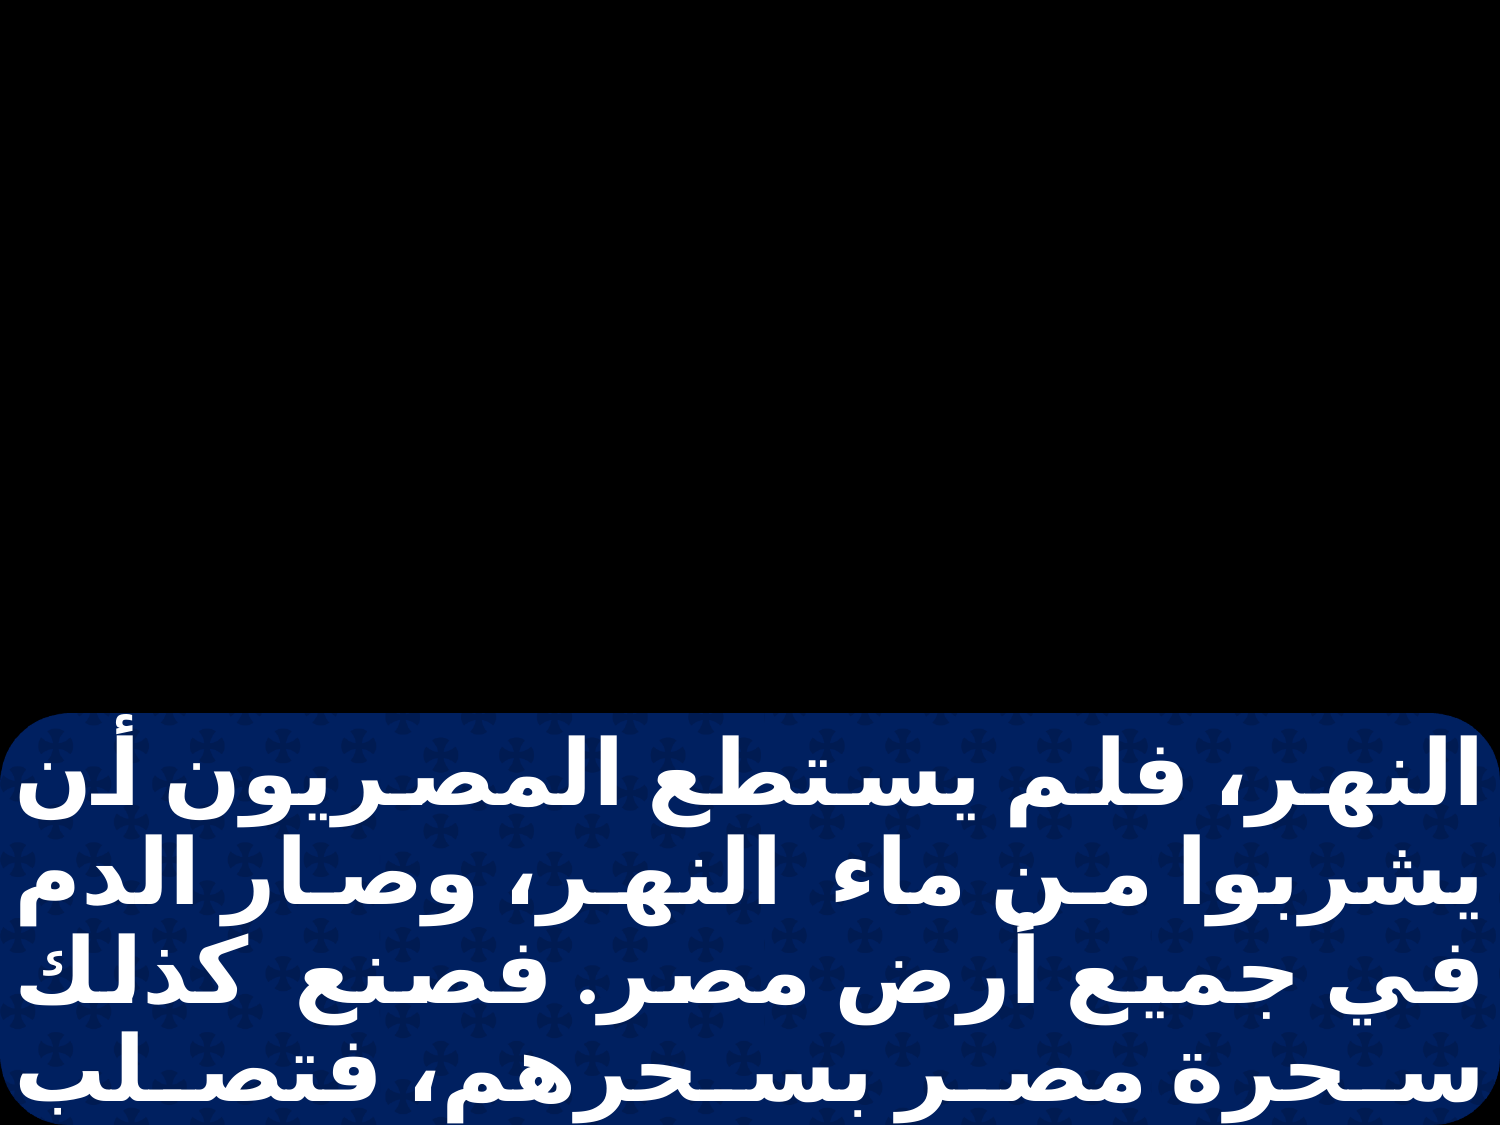

النهر، فلم يستطع المصريون أن يشربوا من ماء  النهر، وصار الدم في جميع أرض مصر. فصنع  كذلك سحرة مصر بسحرهم، فتصلب قلب فرعون  ولم يسمع لهما، كما قال الرب. ثم انصرف فرعون